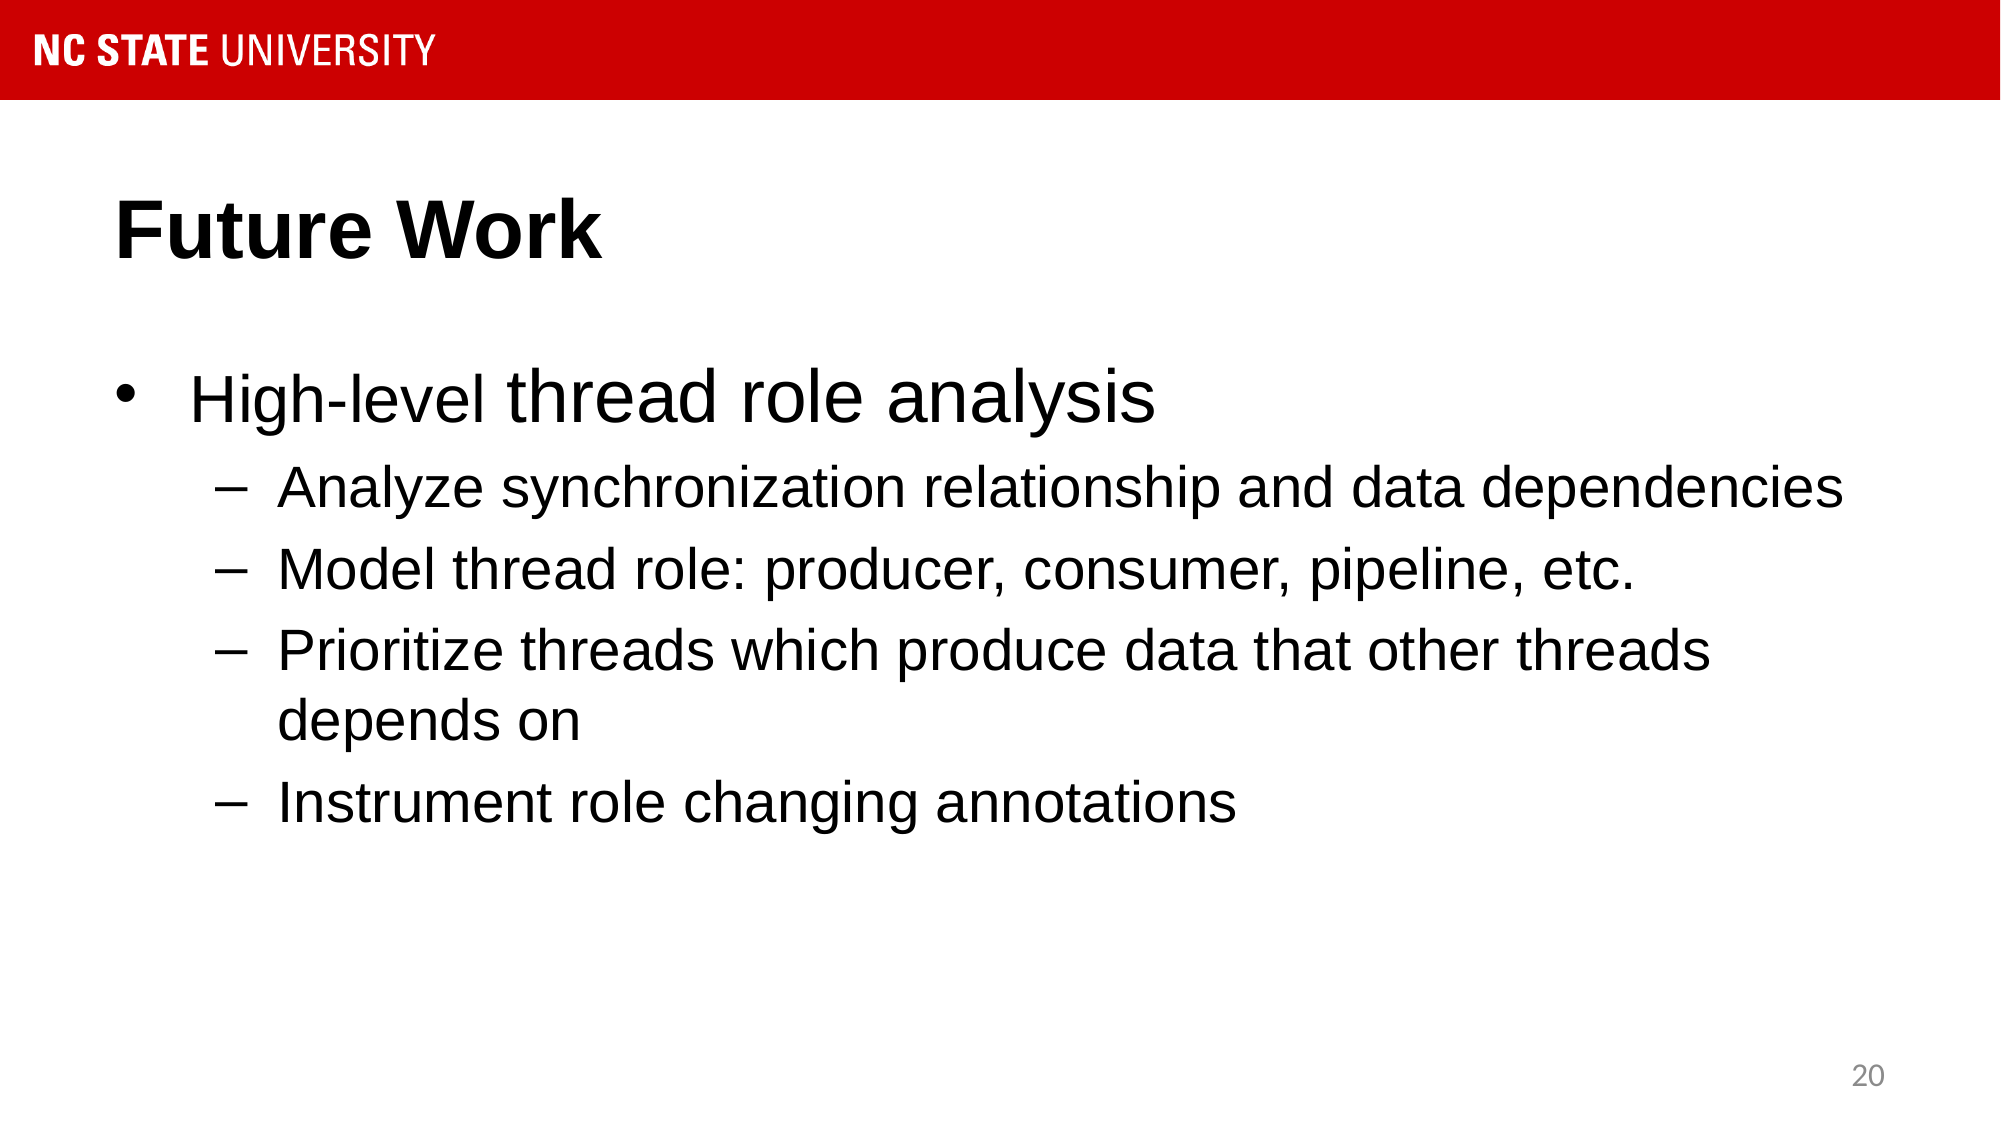

# Future Work
High-level thread role analysis
Analyze synchronization relationship and data dependencies
Model thread role: producer, consumer, pipeline, etc.
Prioritize threads which produce data that other threads depends on
Instrument role changing annotations
20